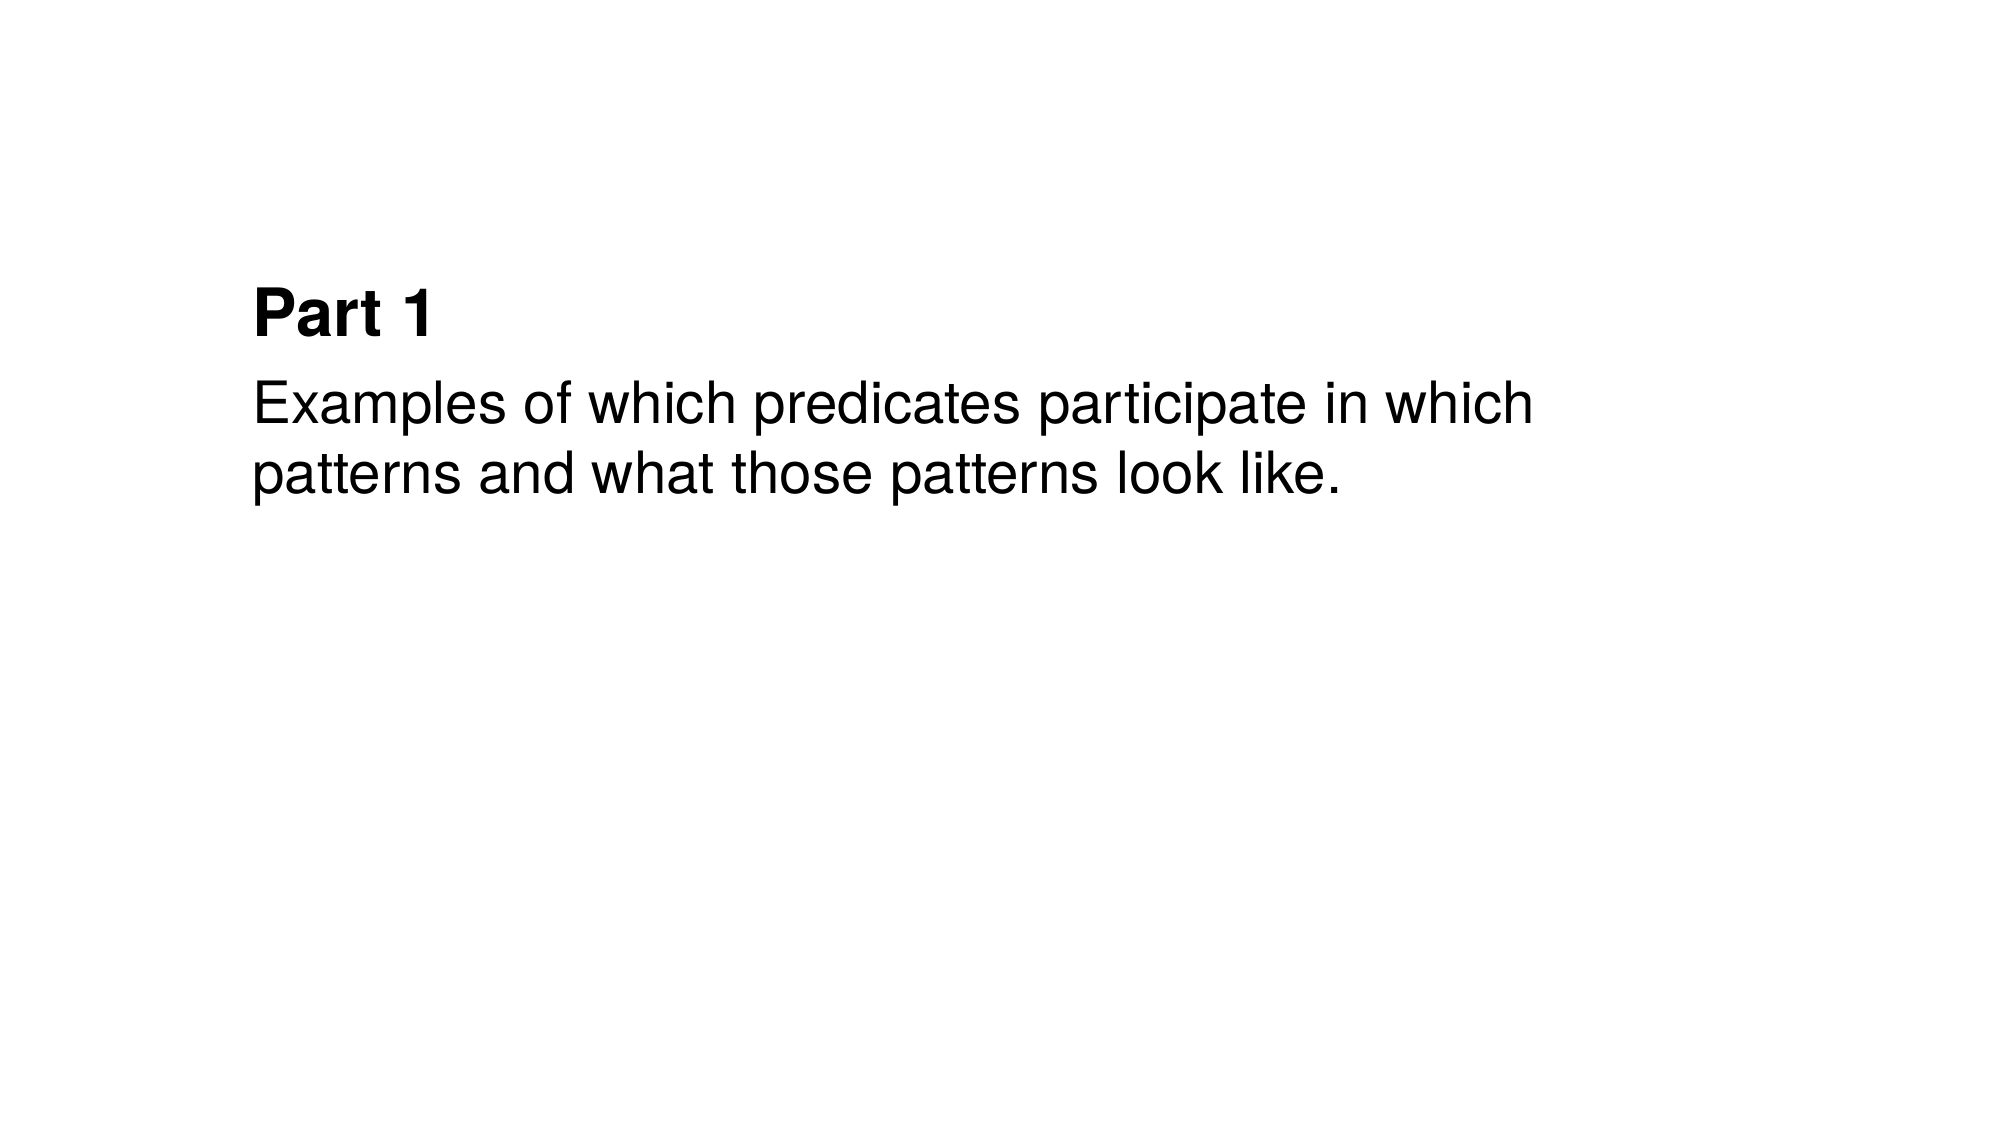

Part 1
Examples of which predicates participate in which patterns and what those patterns look like.